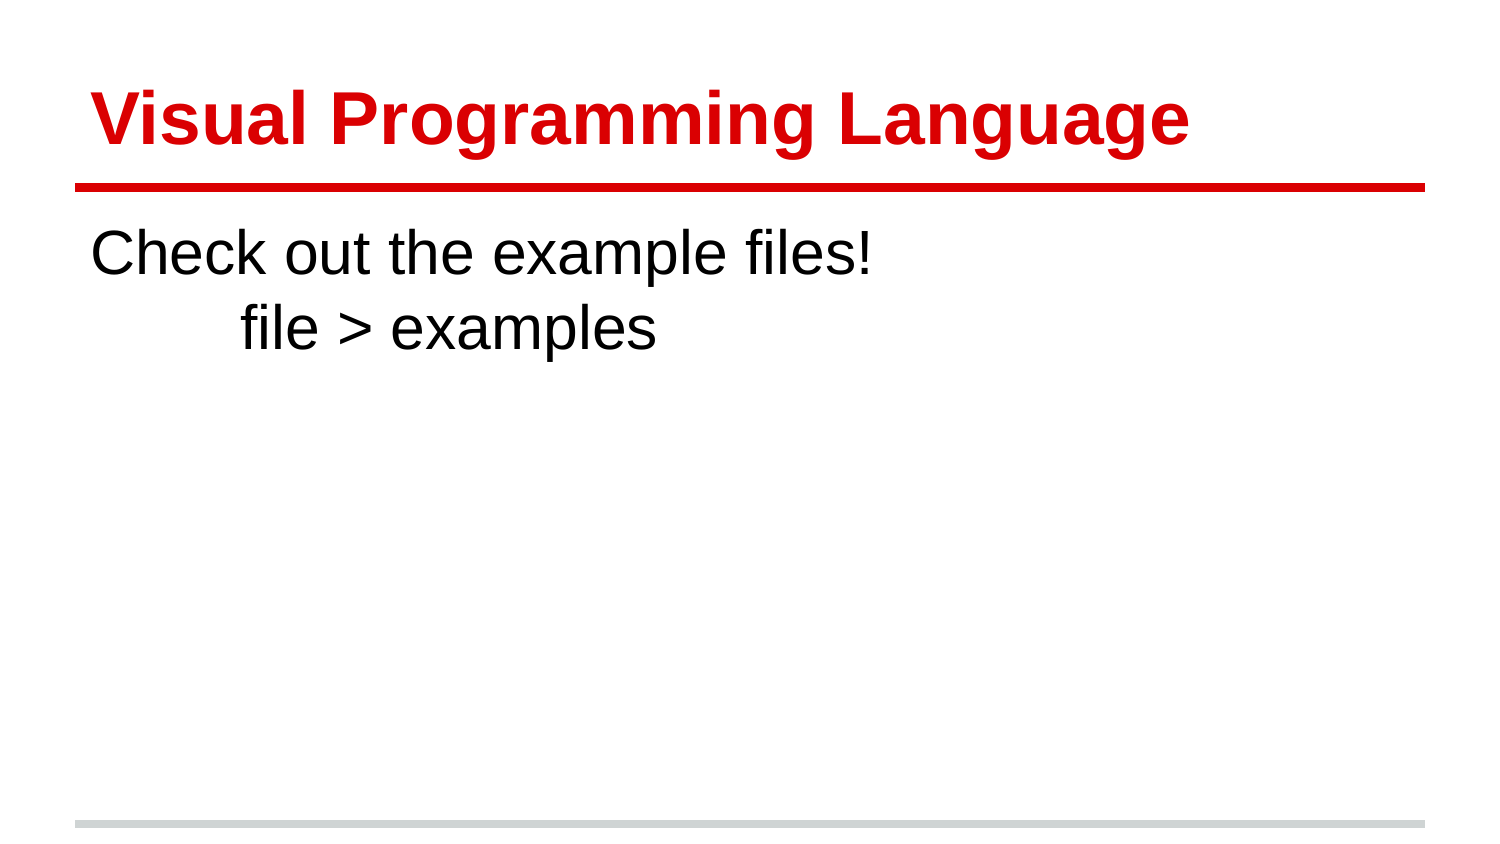

# Visual Programming Language
Check out the example files!
	file > examples